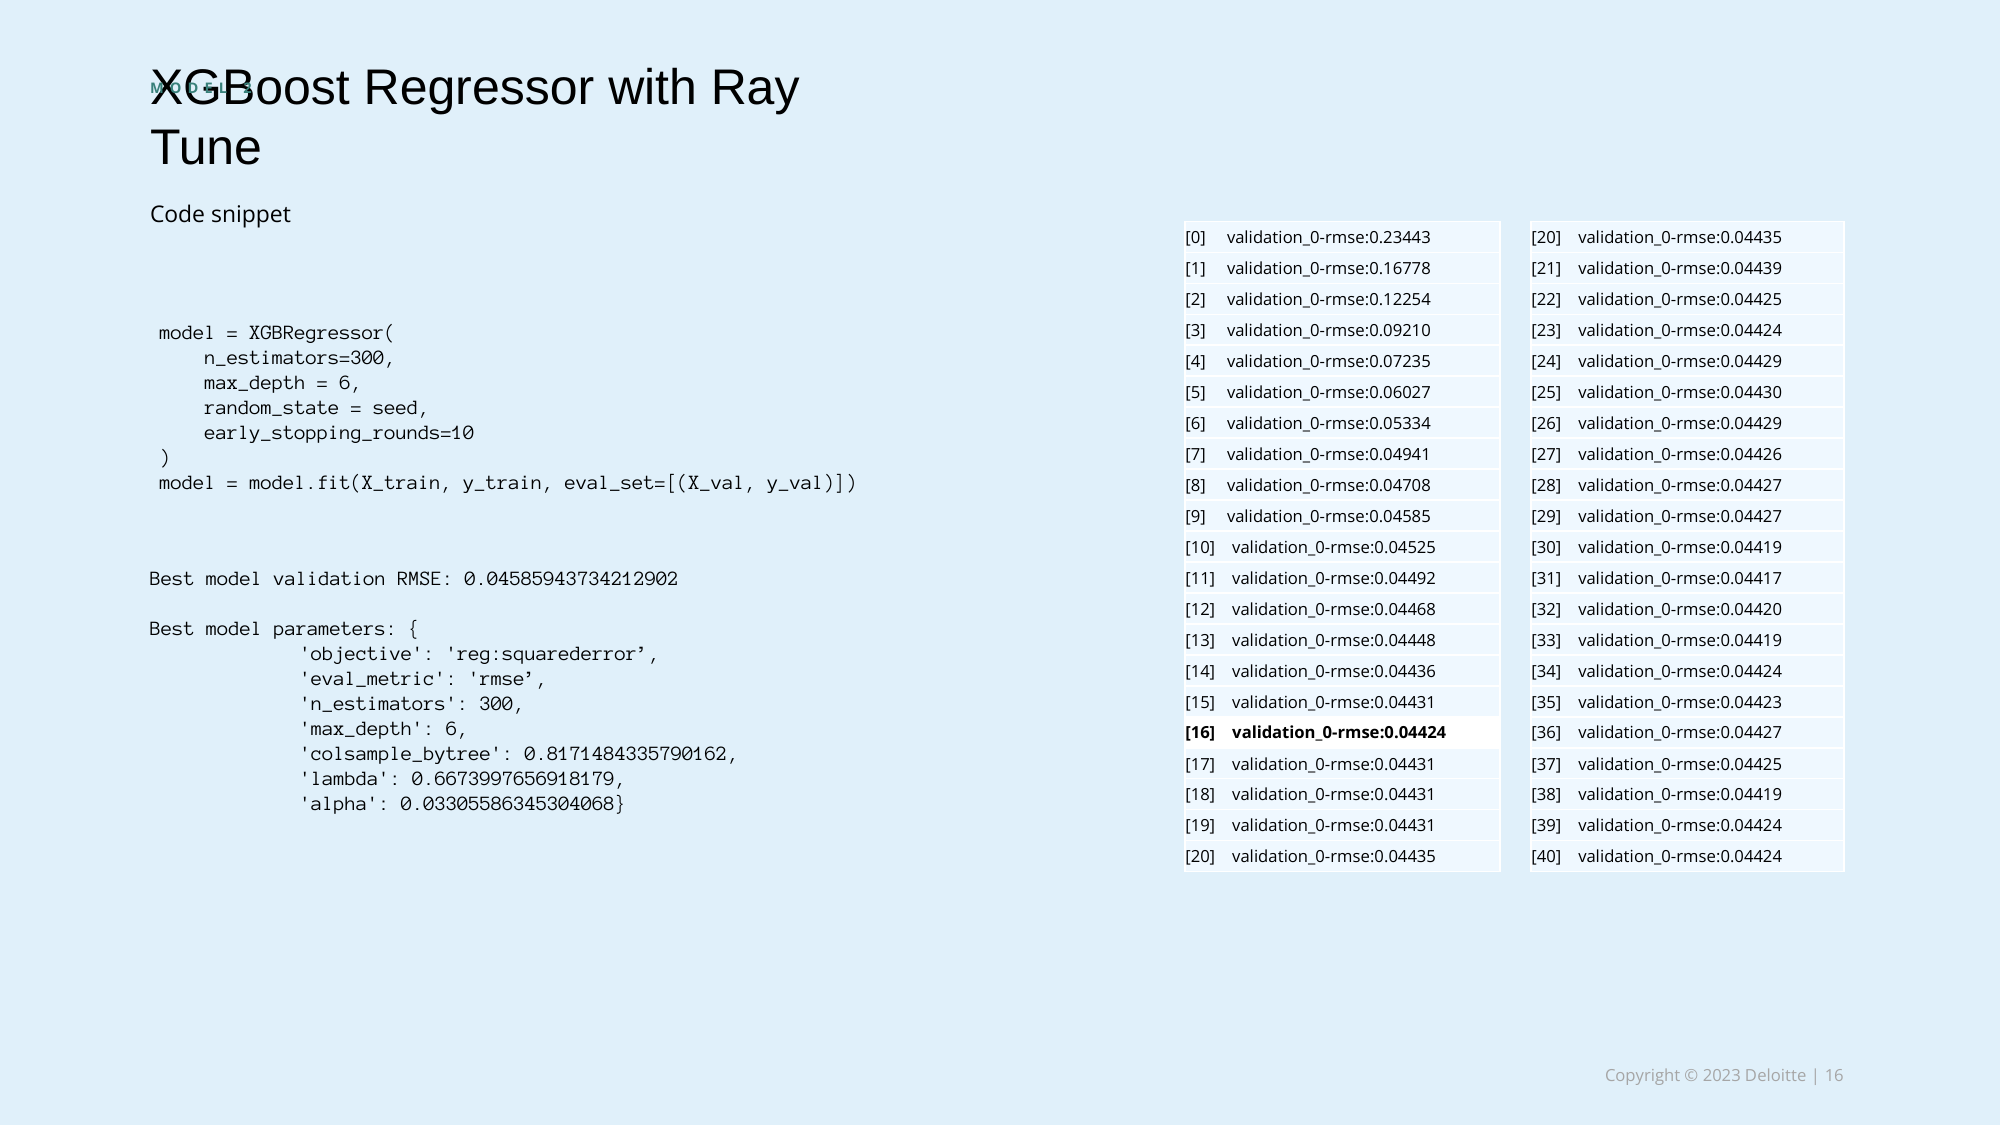

# XGBoost Regressor with Ray Tune
MODEL 2

Code snippet
| [0] validation\_0-rmse:0.23443 |
| --- |
| [1] validation\_0-rmse:0.16778 |
| [2] validation\_0-rmse:0.12254 |
| [3] validation\_0-rmse:0.09210 |
| [4] validation\_0-rmse:0.07235 |
| [5] validation\_0-rmse:0.06027 |
| [6] validation\_0-rmse:0.05334 |
| [7] validation\_0-rmse:0.04941 |
| [8] validation\_0-rmse:0.04708 |
| [9] validation\_0-rmse:0.04585 |
| [10] validation\_0-rmse:0.04525 |
| [11] validation\_0-rmse:0.04492 |
| [12] validation\_0-rmse:0.04468 |
| [13] validation\_0-rmse:0.04448 |
| [14] validation\_0-rmse:0.04436 |
| [15] validation\_0-rmse:0.04431 |
| [16] validation\_0-rmse:0.04424 |
| [17] validation\_0-rmse:0.04431 |
| [18] validation\_0-rmse:0.04431 |
| [19] validation\_0-rmse:0.04431 |
| [20] validation\_0-rmse:0.04435 |
| [20] validation\_0-rmse:0.04435 |
| --- |
| [21] validation\_0-rmse:0.04439 |
| [22] validation\_0-rmse:0.04425 |
| [23] validation\_0-rmse:0.04424 |
| [24] validation\_0-rmse:0.04429 |
| [25] validation\_0-rmse:0.04430 |
| [26] validation\_0-rmse:0.04429 |
| [27] validation\_0-rmse:0.04426 |
| [28] validation\_0-rmse:0.04427 |
| [29] validation\_0-rmse:0.04427 |
| [30] validation\_0-rmse:0.04419 |
| [31] validation\_0-rmse:0.04417 |
| [32] validation\_0-rmse:0.04420 |
| [33] validation\_0-rmse:0.04419 |
| [34] validation\_0-rmse:0.04424 |
| [35] validation\_0-rmse:0.04423 |
| [36] validation\_0-rmse:0.04427 |
| [37] validation\_0-rmse:0.04425 |
| [38] validation\_0-rmse:0.04419 |
| [39] validation\_0-rmse:0.04424 |
| [40] validation\_0-rmse:0.04424 |
model = XGBRegressor(
    n_estimators=300,
    max_depth = 6,
    random_state = seed,
    early_stopping_rounds=10
)
model = model.fit(X_train, y_train, eval_set=[(X_val, y_val)])

Best model validation RMSE: 0.04585943734212902

Best model parameters: {
	'objective': 'reg:squarederror’,
	'eval_metric': 'rmse’,
	'n_estimators': 300,
	'max_depth': 6,
	'colsample_bytree': 0.8171484335790162,
	'lambda': 0.6673997656918179,
	'alpha': 0.03305586345304068}